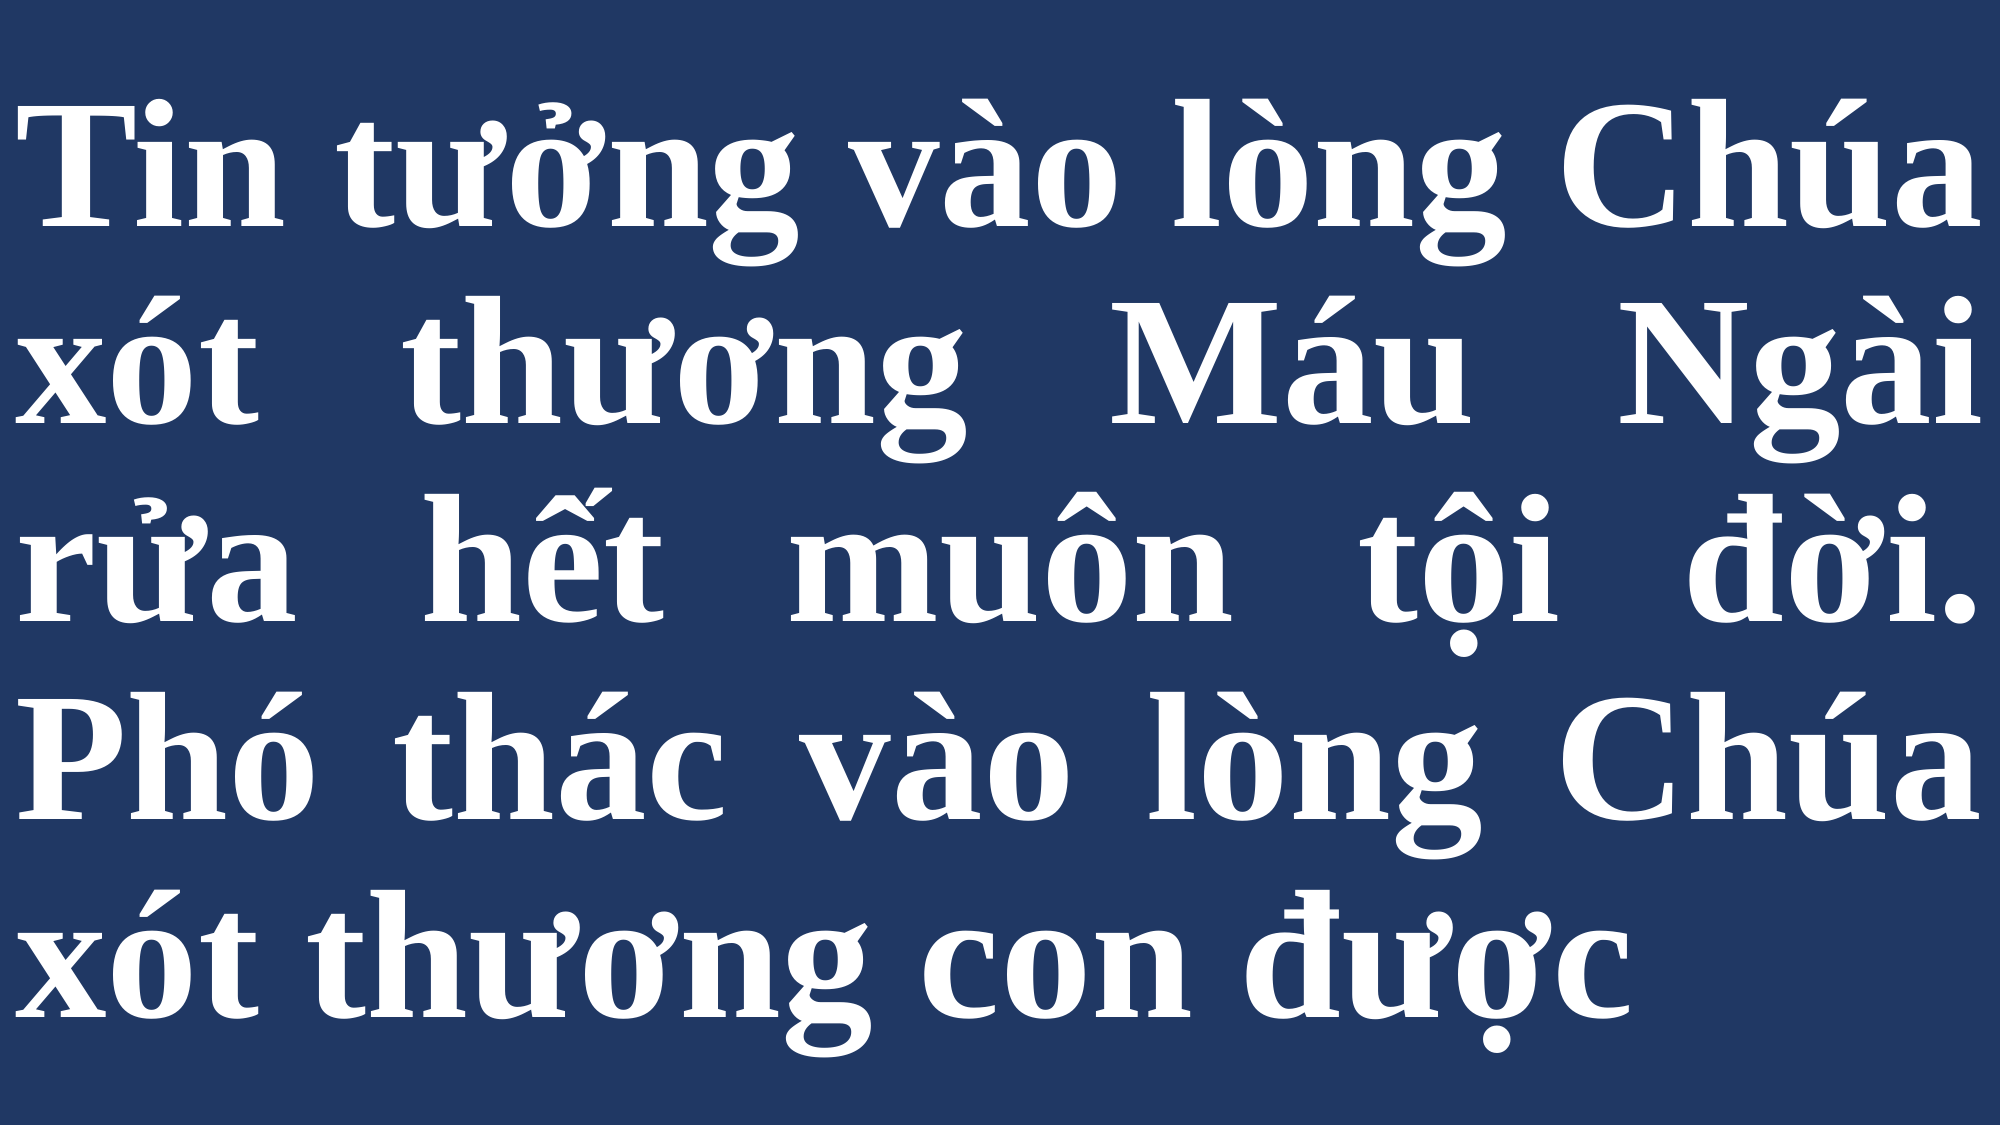

# Tin tưởng vào lòng Chúa xót thương Máu Ngài rửa hết muôn tội đời. Phó thác vào lòng Chúa xót thương con được